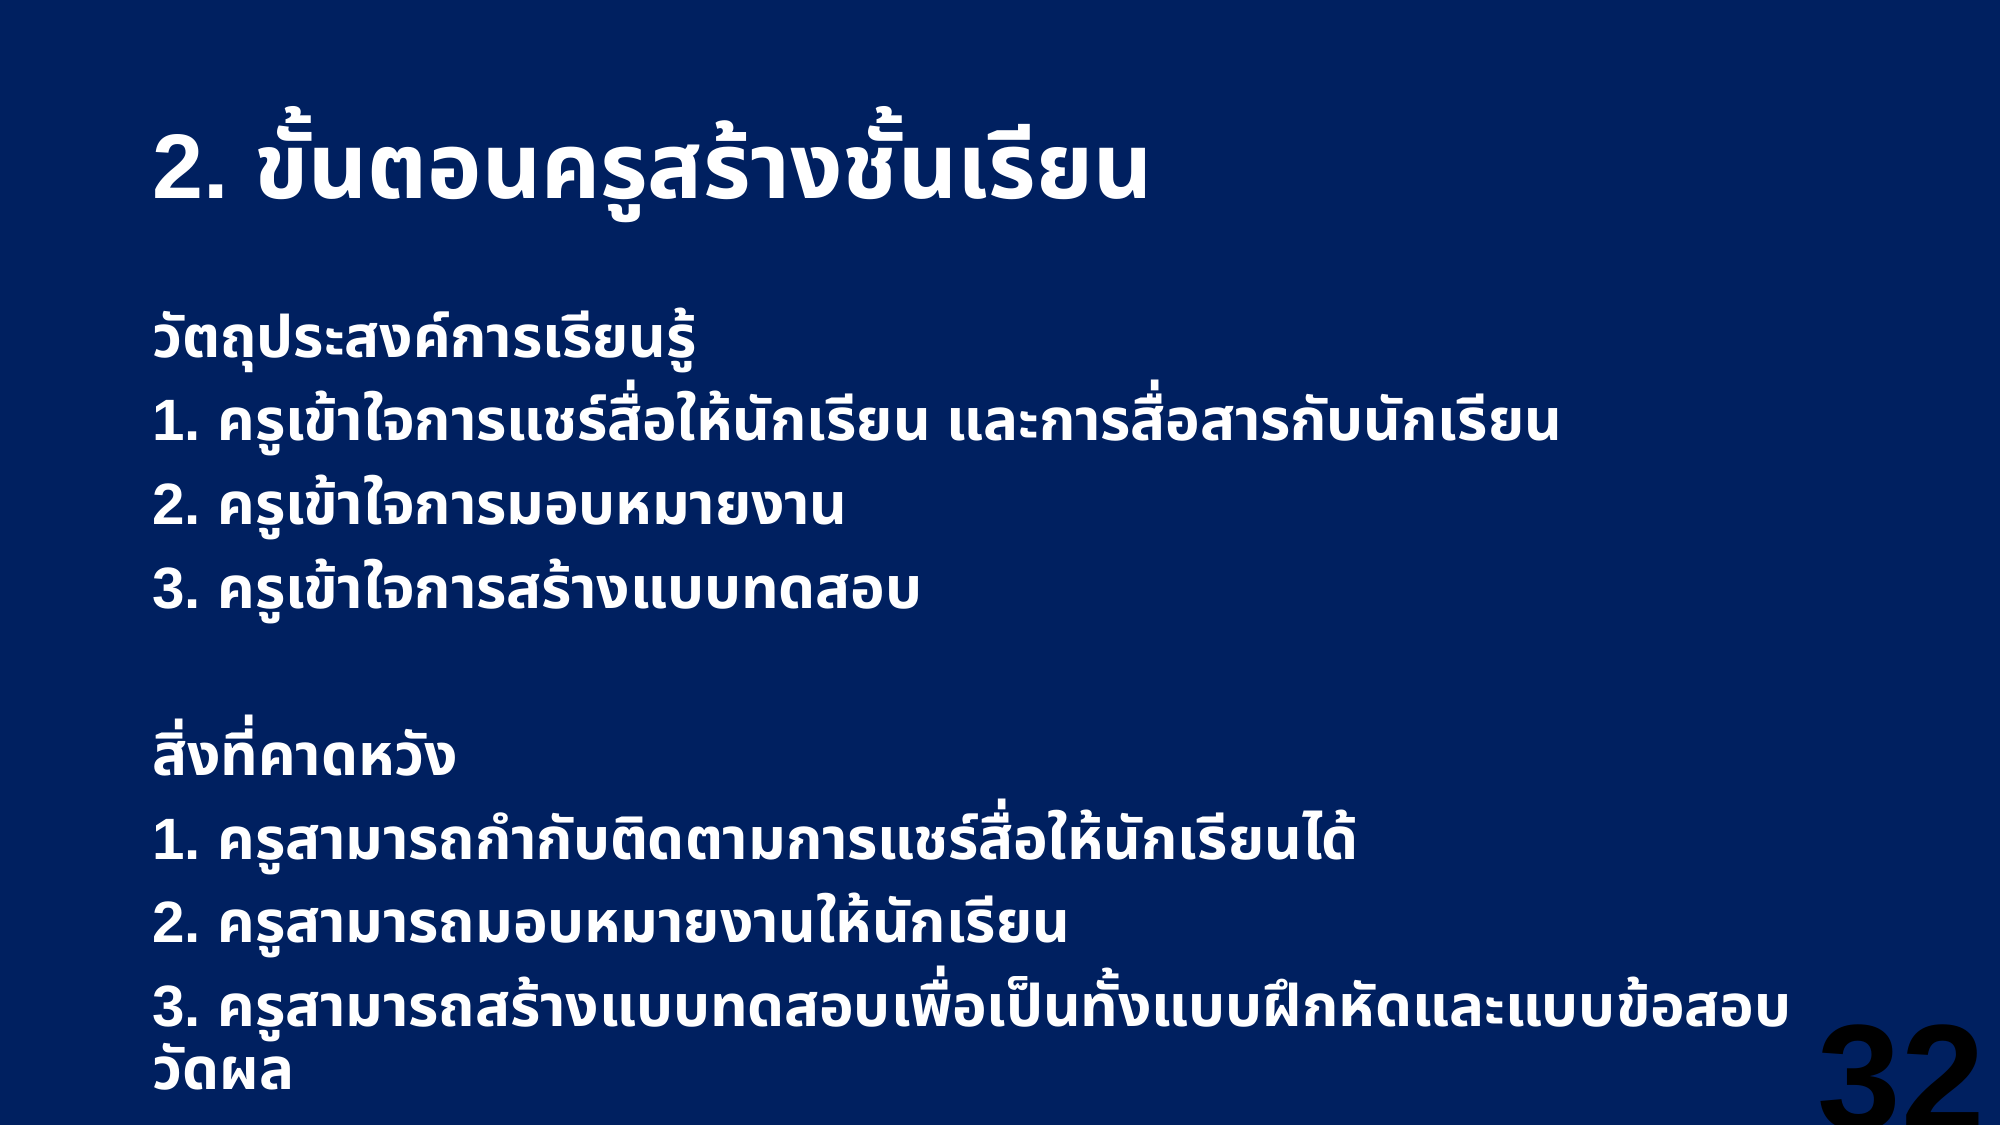

# 2. ขั้นตอนครูสร้างชั้นเรียน
วัตถุประสงค์การเรียนรู้
1. ครูเข้าใจการแชร์สื่อให้นักเรียน และการสื่อสารกับนักเรียน
2. ครูเข้าใจการมอบหมายงาน
3. ครูเข้าใจการสร้างแบบทดสอบ

สิ่งที่คาดหวัง
1. ครูสามารถกำกับติดตามการแชร์สื่อให้นักเรียนได้
2. ครูสามารถมอบหมายงานให้นักเรียน
3. ครูสามารถสร้างแบบทดสอบเพื่อเป็นทั้งแบบฝึกหัดและแบบข้อสอบวัดผล
32